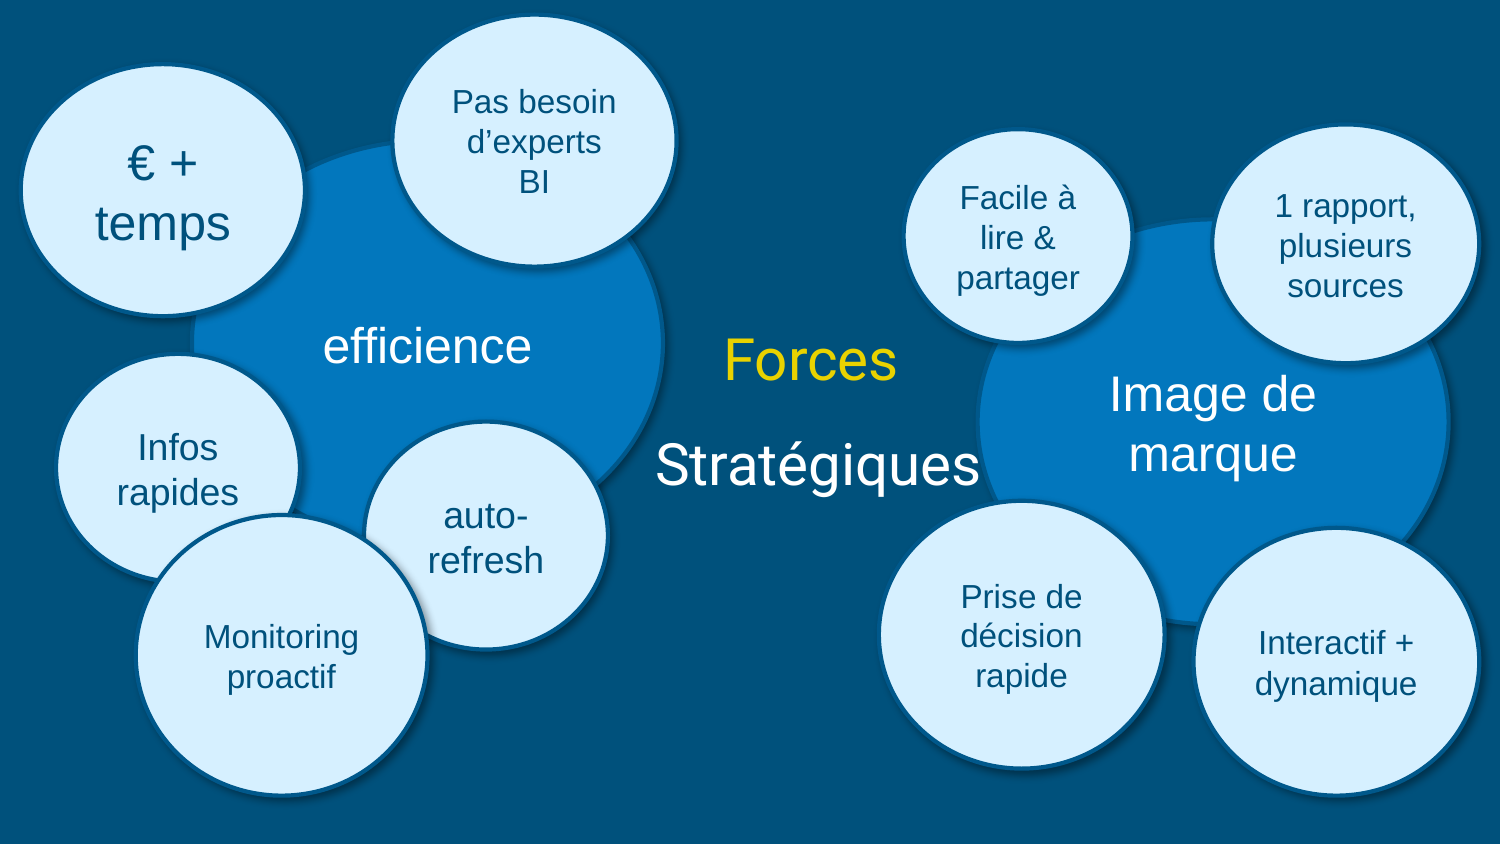

Pas besoin d’experts BI
€ + temps
1 rapport, plusieurs sources
Facile à lire & partager
efficience
Image de marque
Forces
Stratégiques
Infos rapides
auto-refresh
Prise de décision rapide
Monitoring proactif
Interactif + dynamique